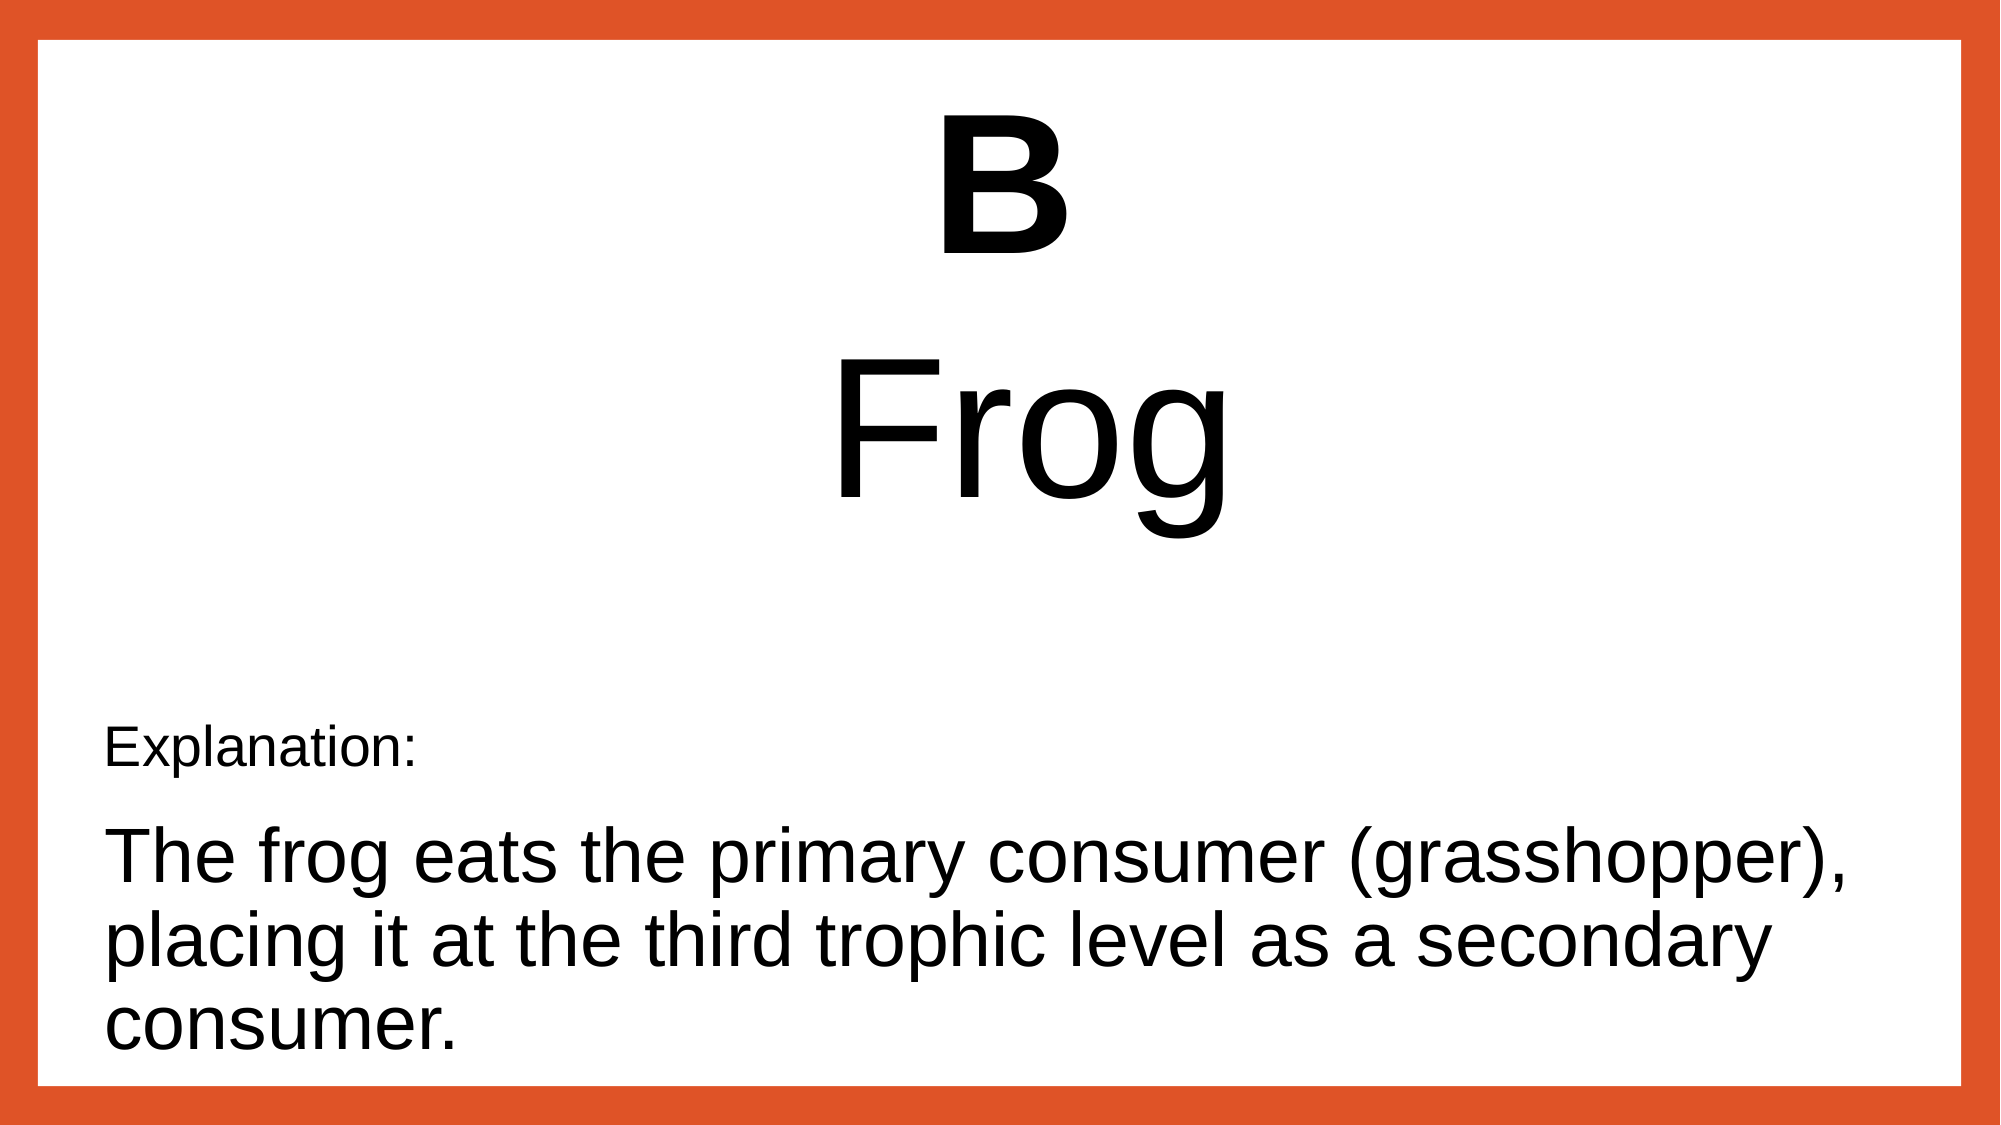

B
 Frog

Explanation:
The frog eats the primary consumer (grasshopper), placing it at the third trophic level as a secondary consumer.